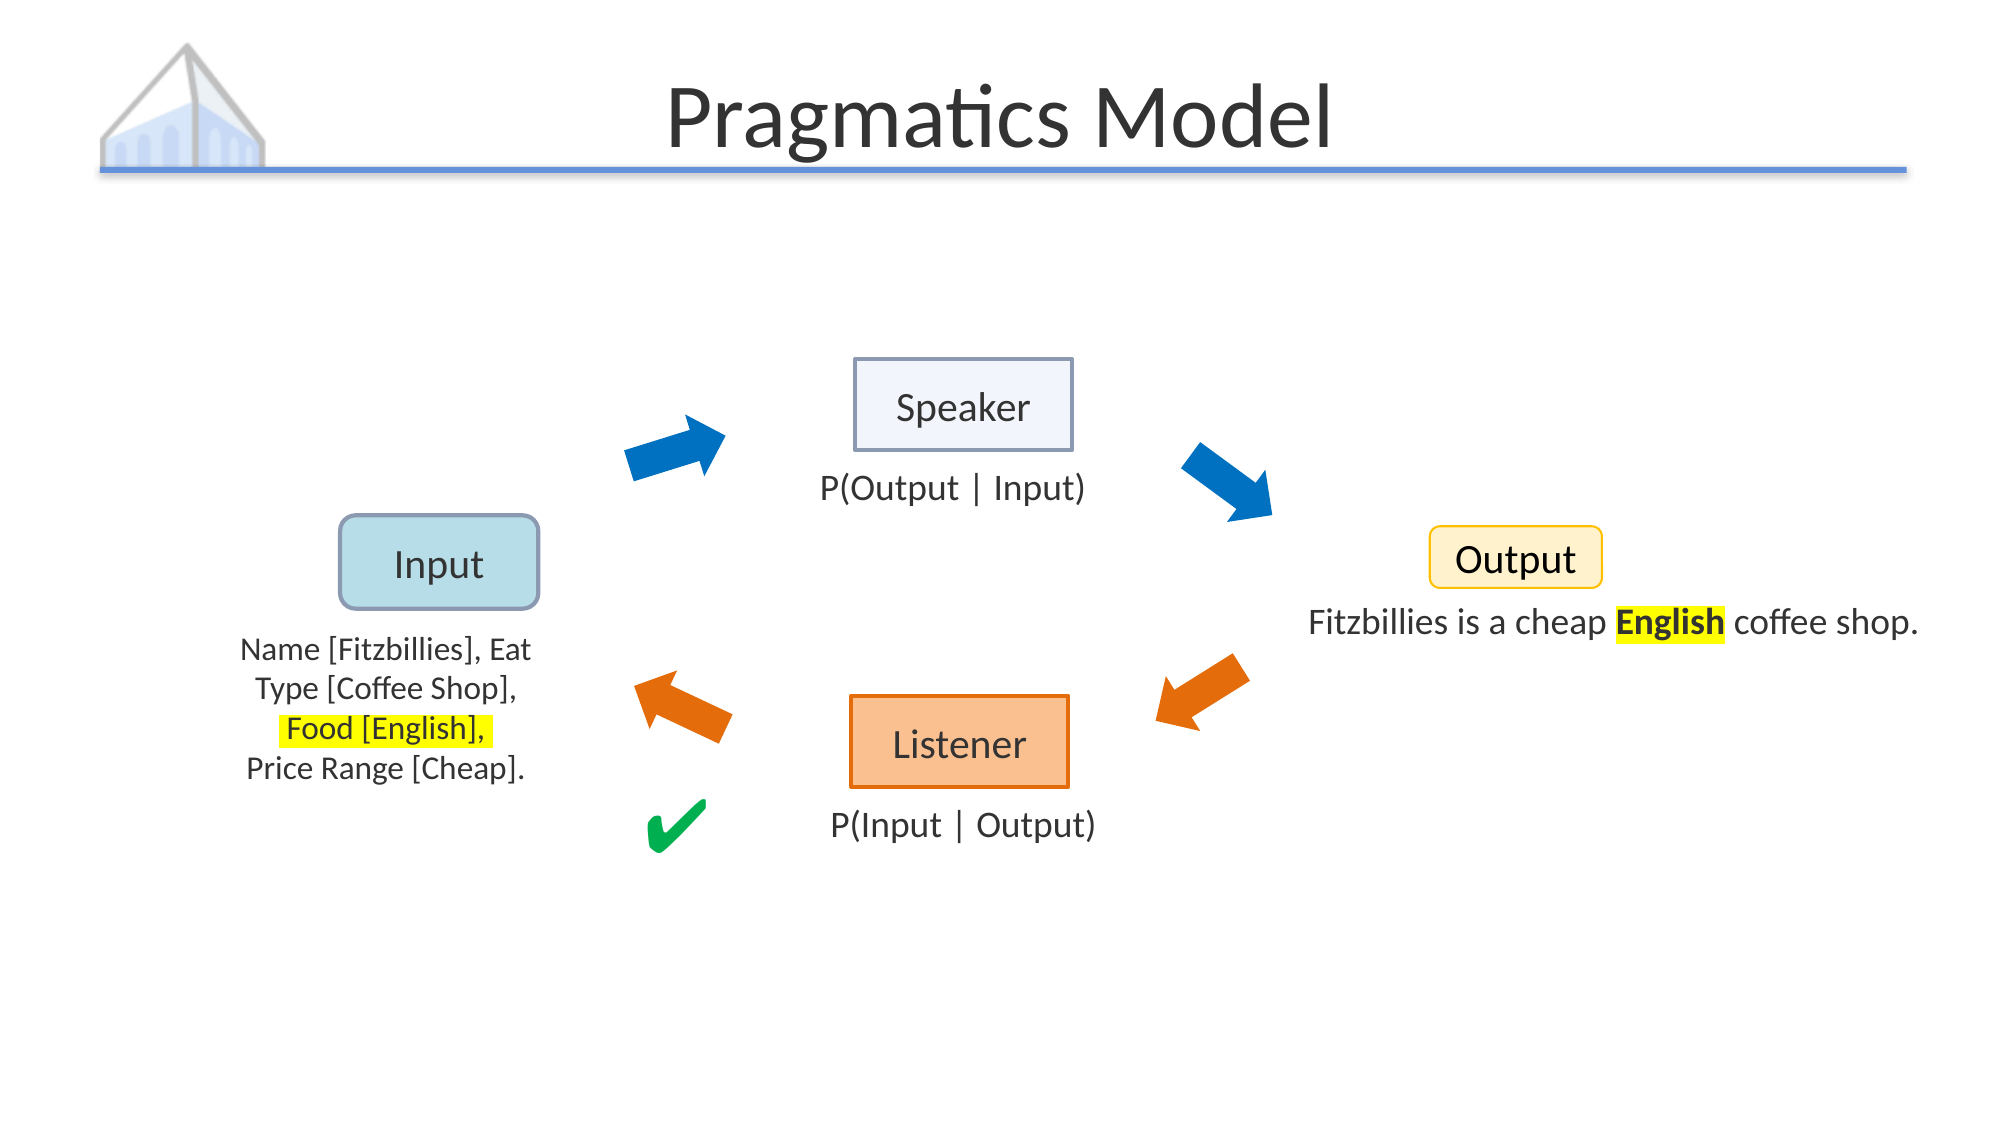

# Pragmatics Model
Speaker

P(Output | Input)
Input
Output
Fitzbillies is a cheap English coffee shop.
Name [Fitzbillies], Eat Type [Coffee Shop],
 Food [English],
Price Range [Cheap].

Listener

✔
P(Input | Output)